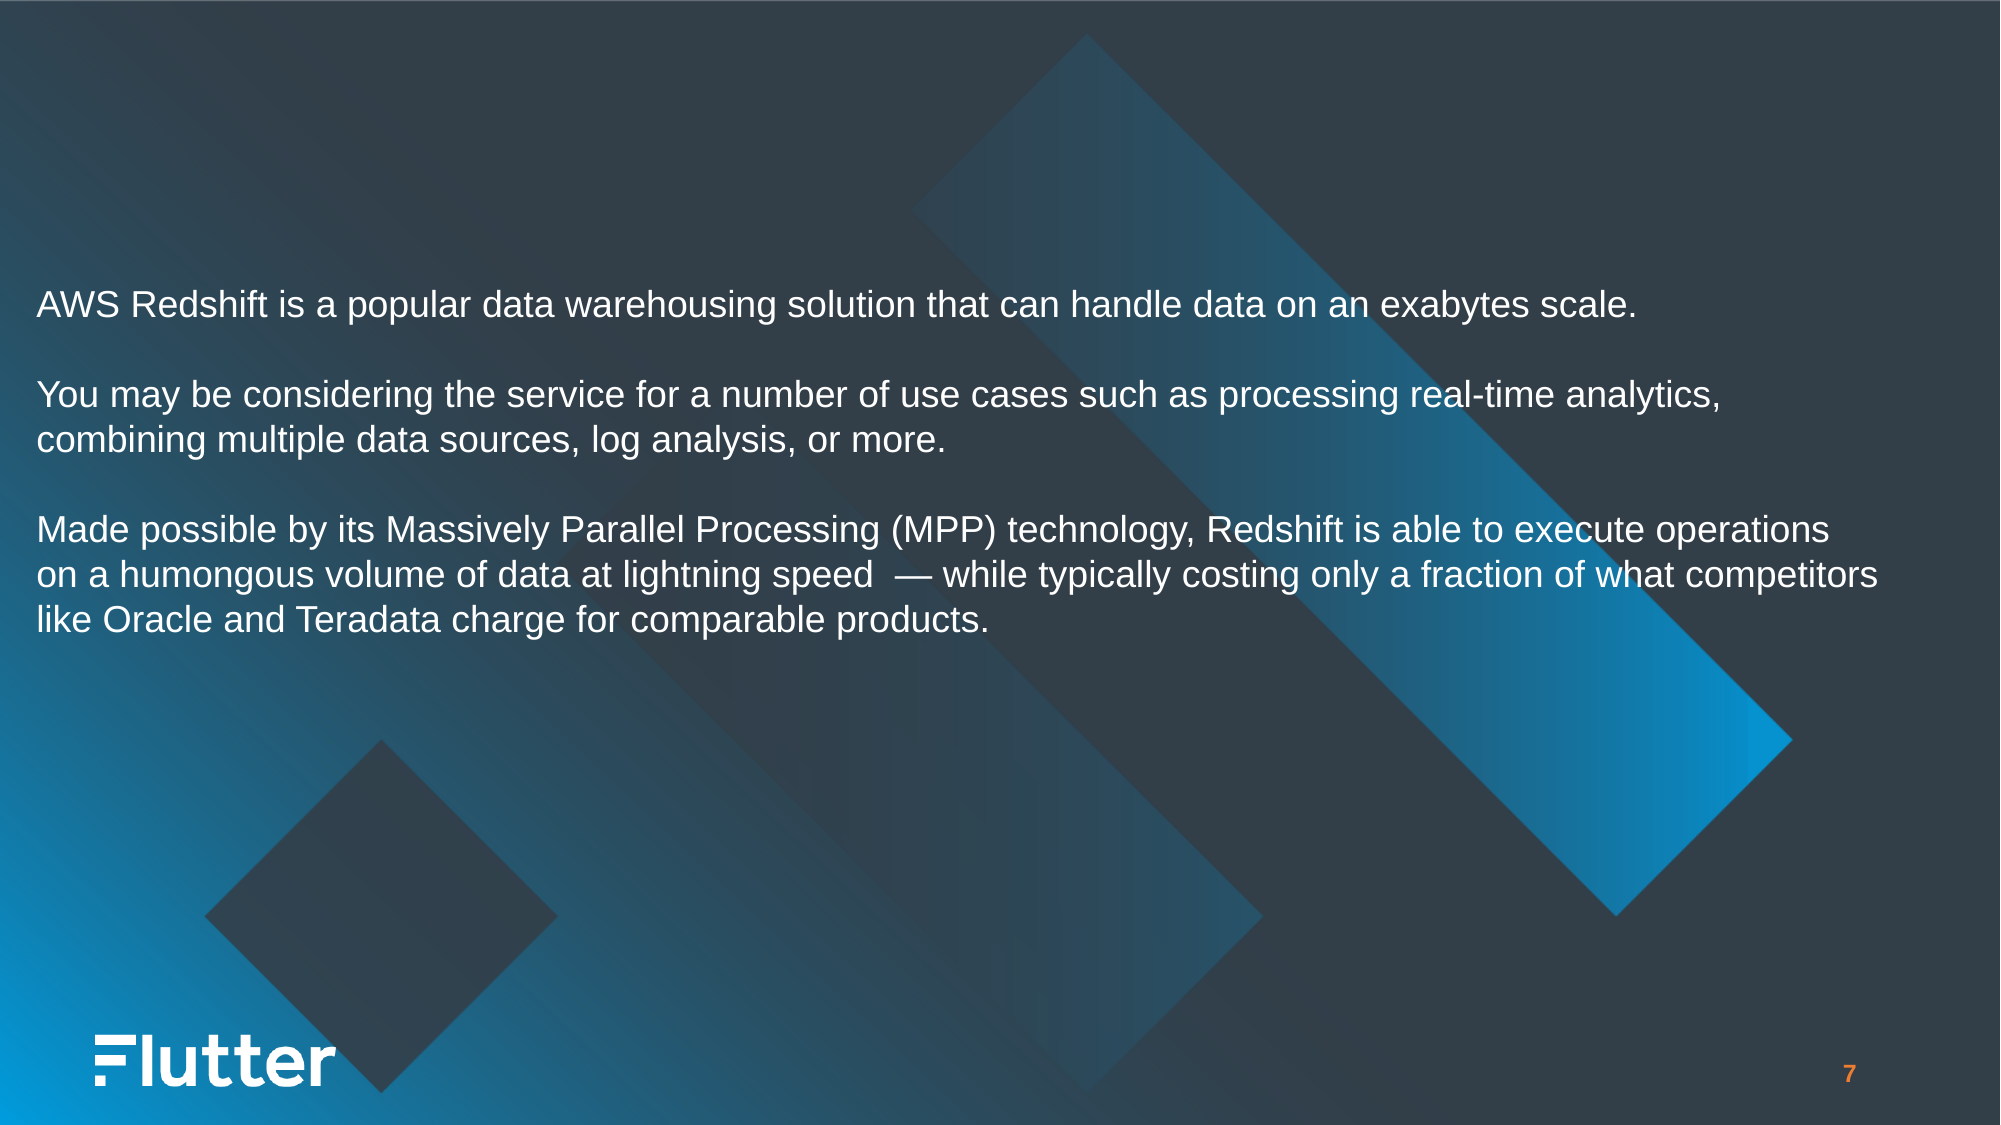

AWS Redshift is a popular data warehousing solution that can handle data on an exabytes scale.

You may be considering the service for a number of use cases such as processing real-time analytics,
combining multiple data sources, log analysis, or more.

Made possible by its Massively Parallel Processing (MPP) technology, Redshift is able to execute operations
on a humongous volume of data at lightning speed  — while typically costing only a fraction of what competitors
like Oracle and Teradata charge for comparable products.